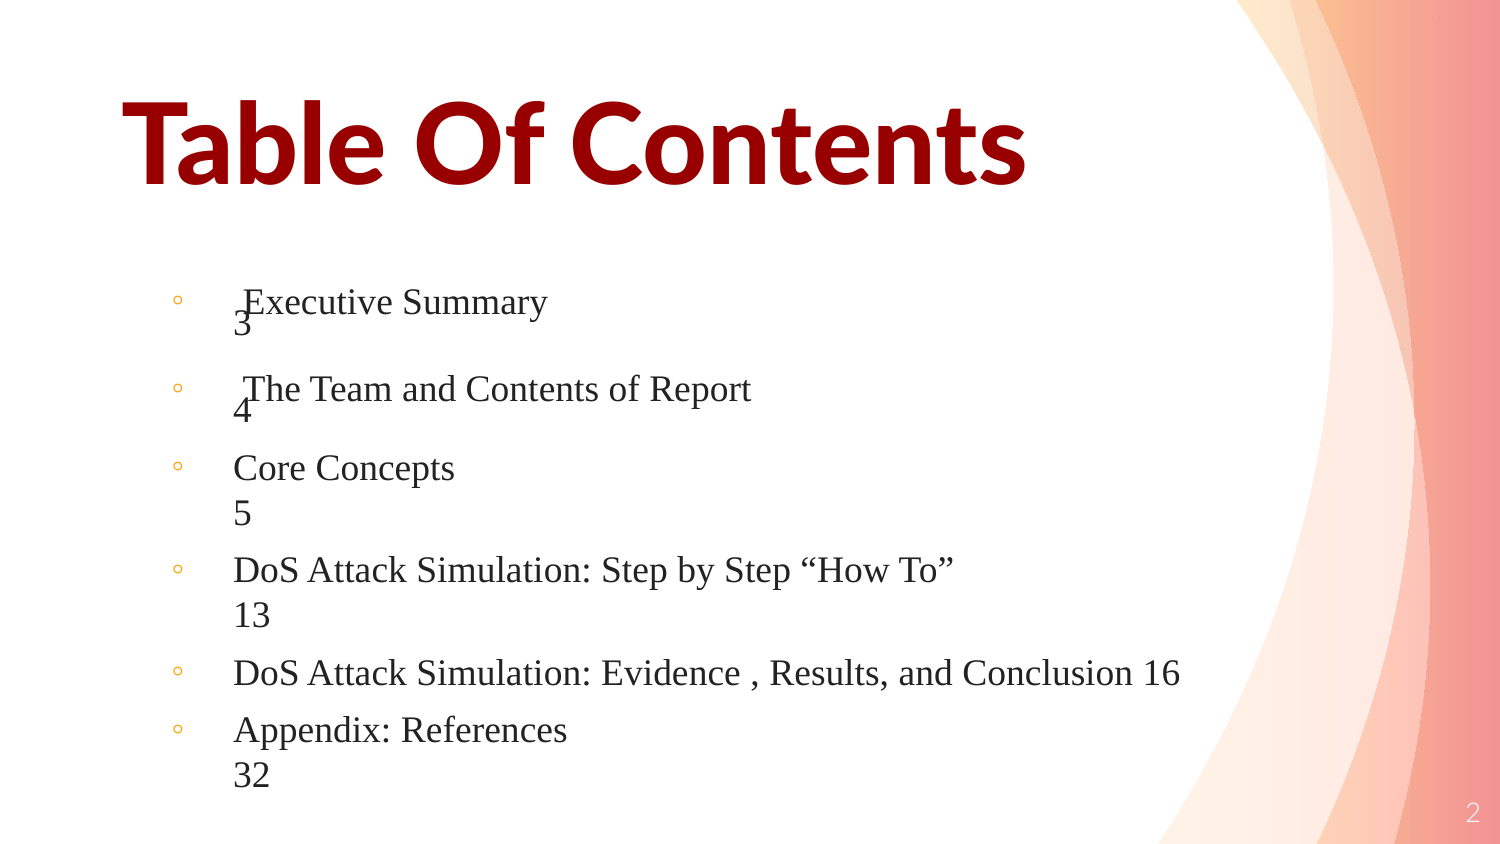

.
# Table Of Contents
.
 Executive Summary				        3

 The Team and Contents of Report		                        4
Core Concepts	  5
DoS Attack Simulation: Step by Step “How To”	  13
DoS Attack Simulation: Evidence , Results, and Conclusion 16
Appendix: References 	   32

2